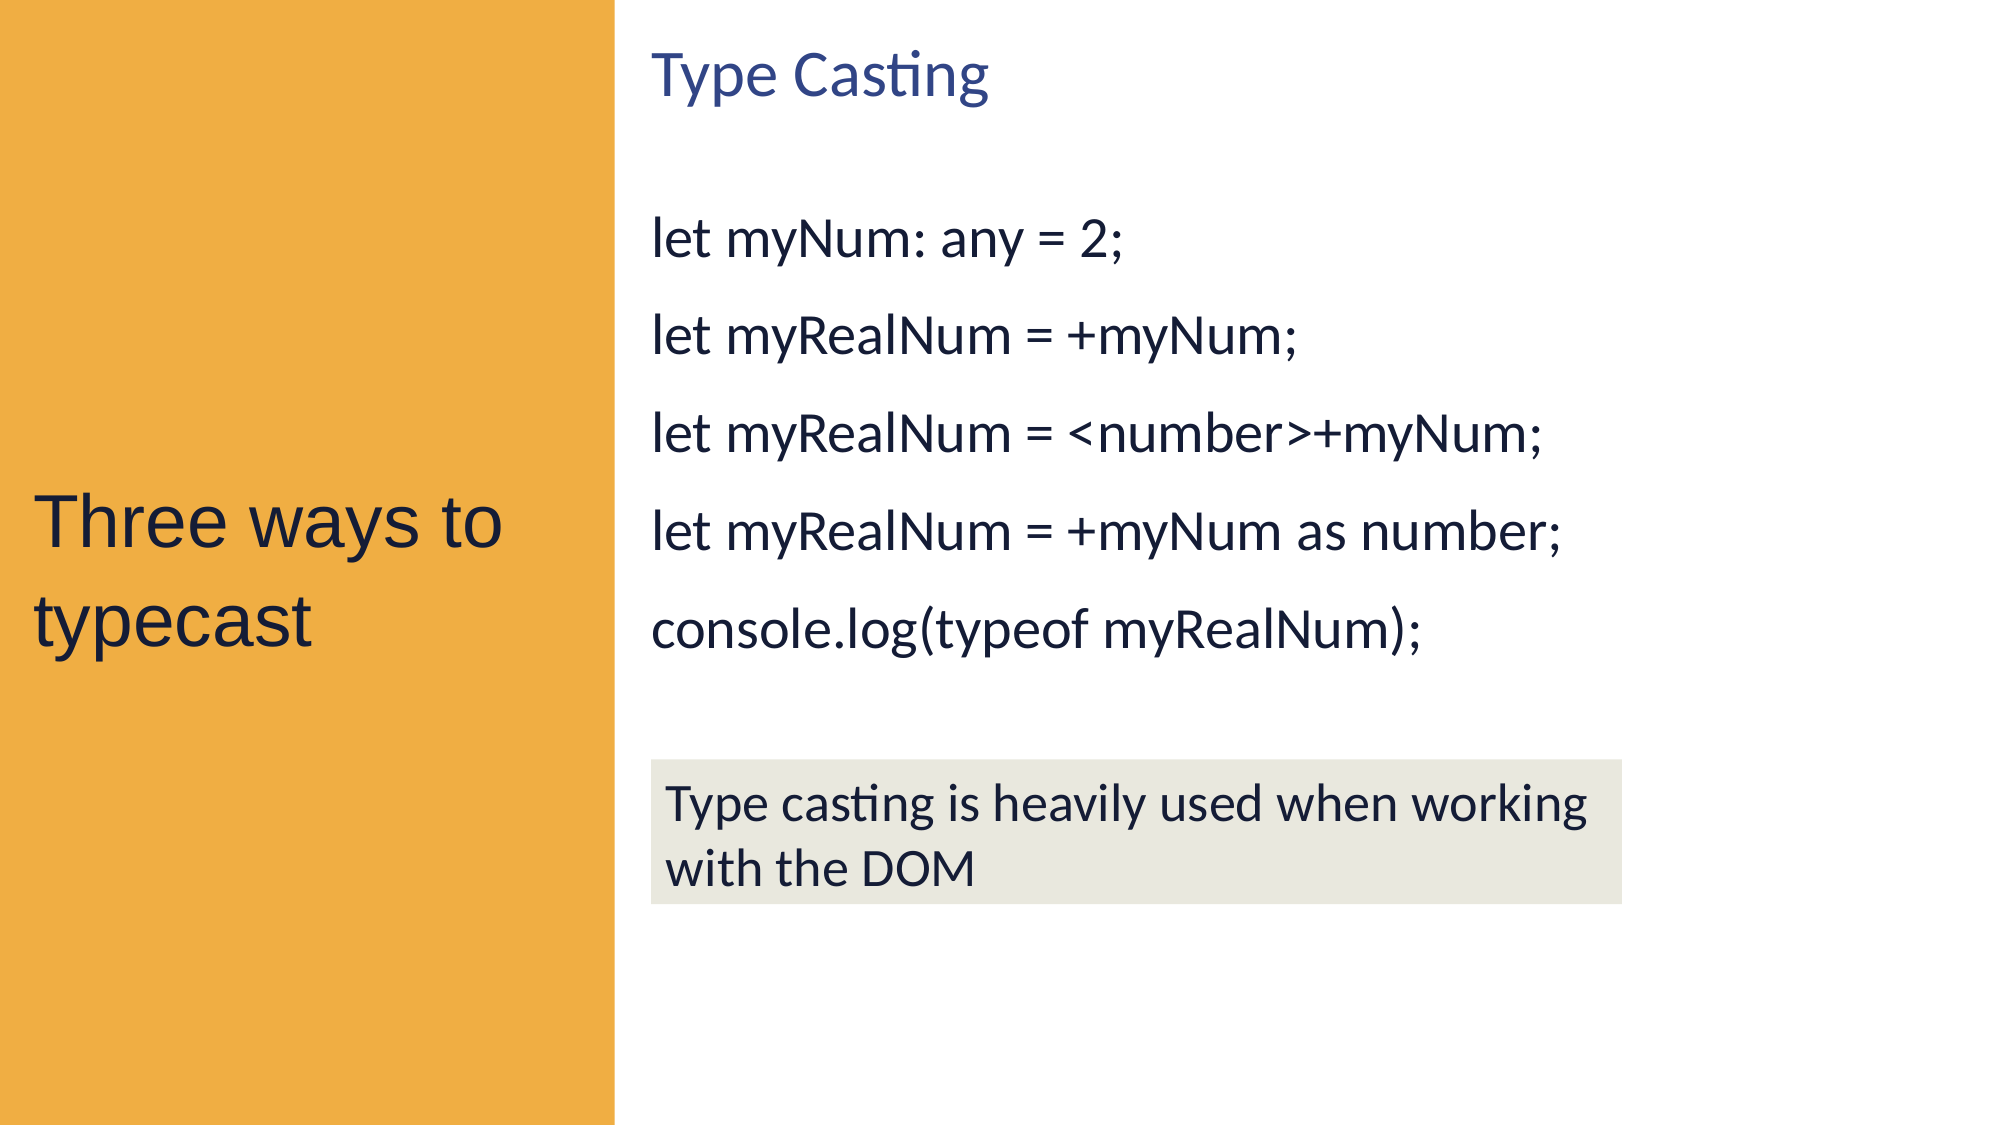

Type Casting
let myNum: any = 2;
let myRealNum = +myNum;
let myRealNum = <number>+myNum;
let myRealNum = +myNum as number;
console.log(typeof myRealNum);
Three ways to typecast
Type casting is heavily used when working with the DOM